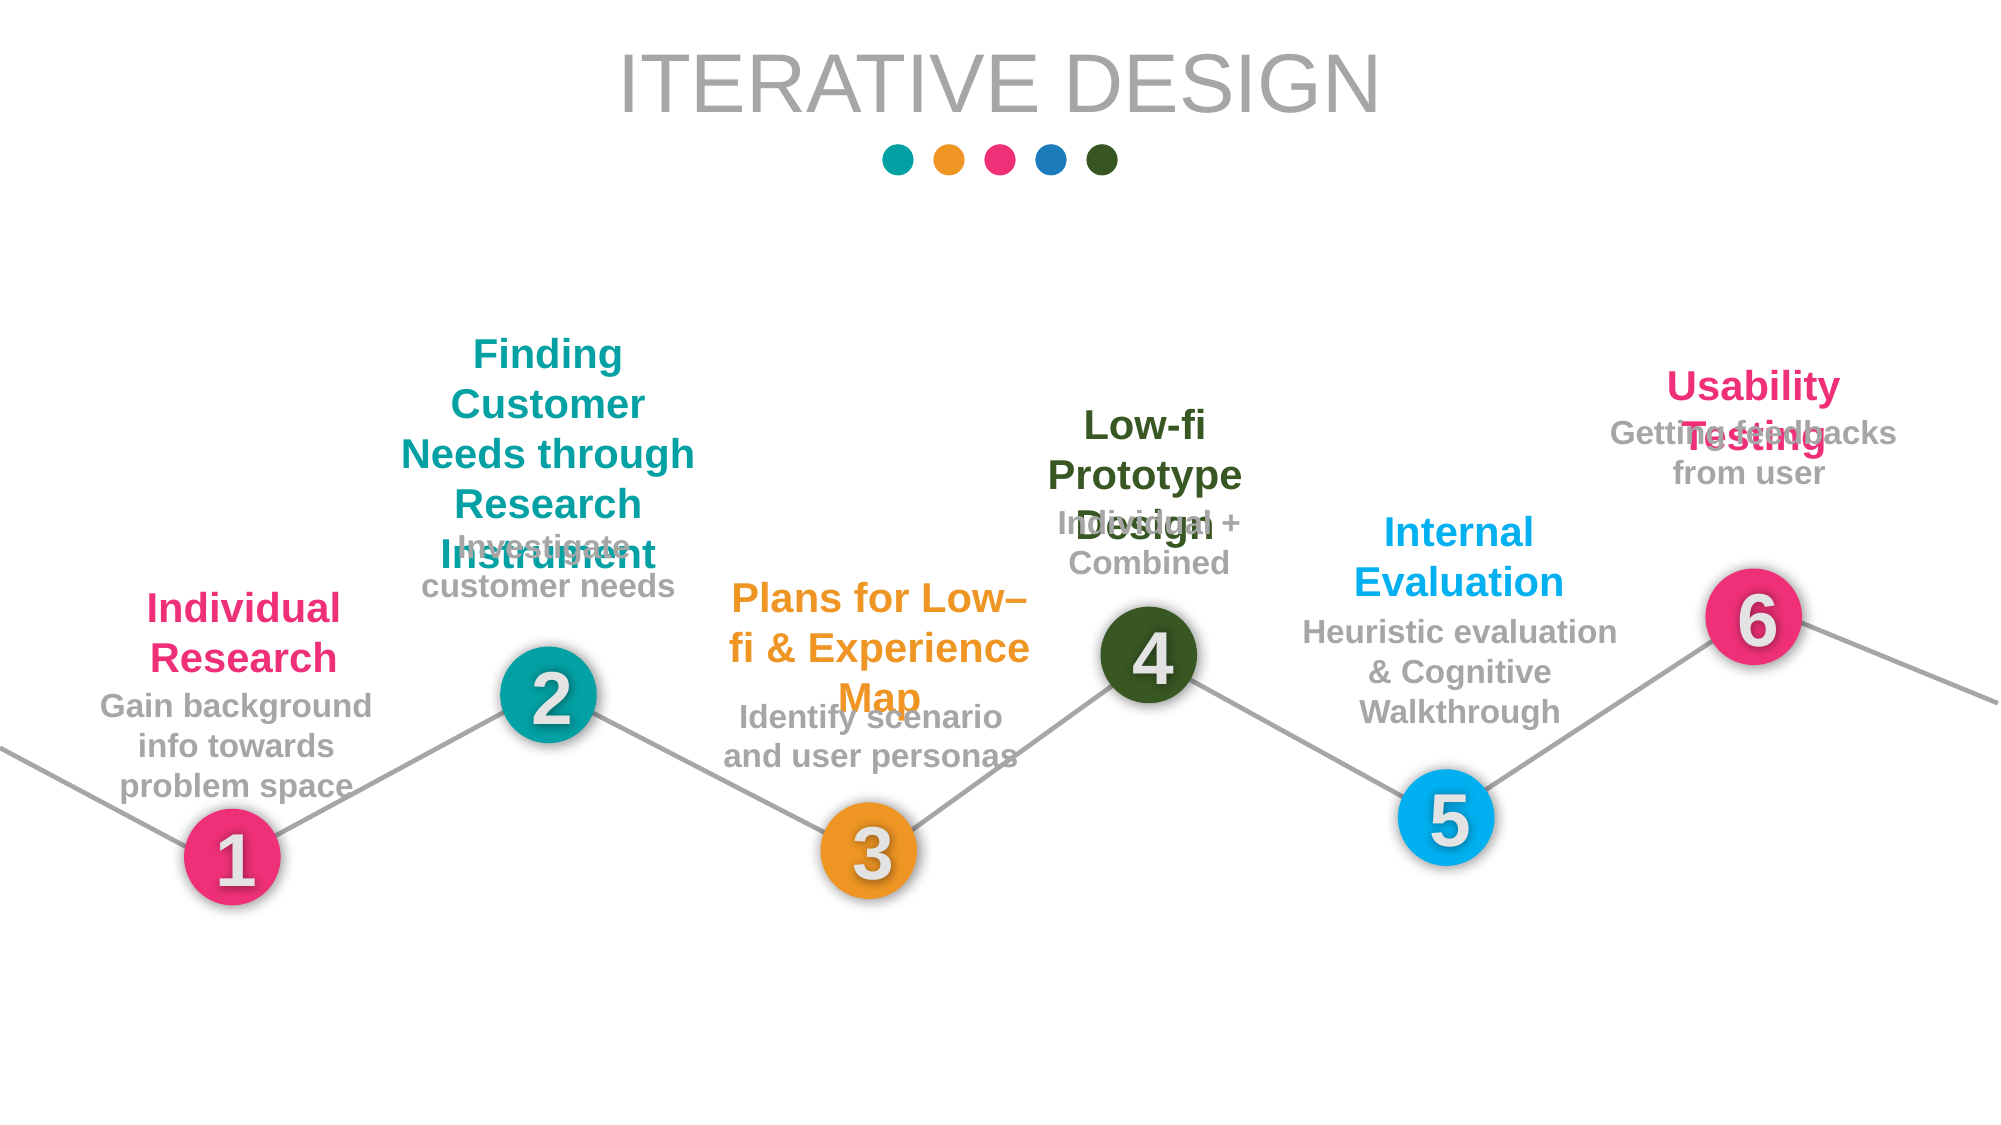

ITERATIVE DESIGN

Finding Customer Needs through Research Instrument
Investigate
customer needs
Usability Testing
Getting feedbacks from user
Low-fi Prototype Design
Individual + Combined
Internal Evaluation
Heuristic evaluation
& Cognitive Walkthrough
Plans for Low–fi & Experience Map
Identify scenario and user personas
6

Individual Research
Gain background info towards problem space
4

2

5

3

1